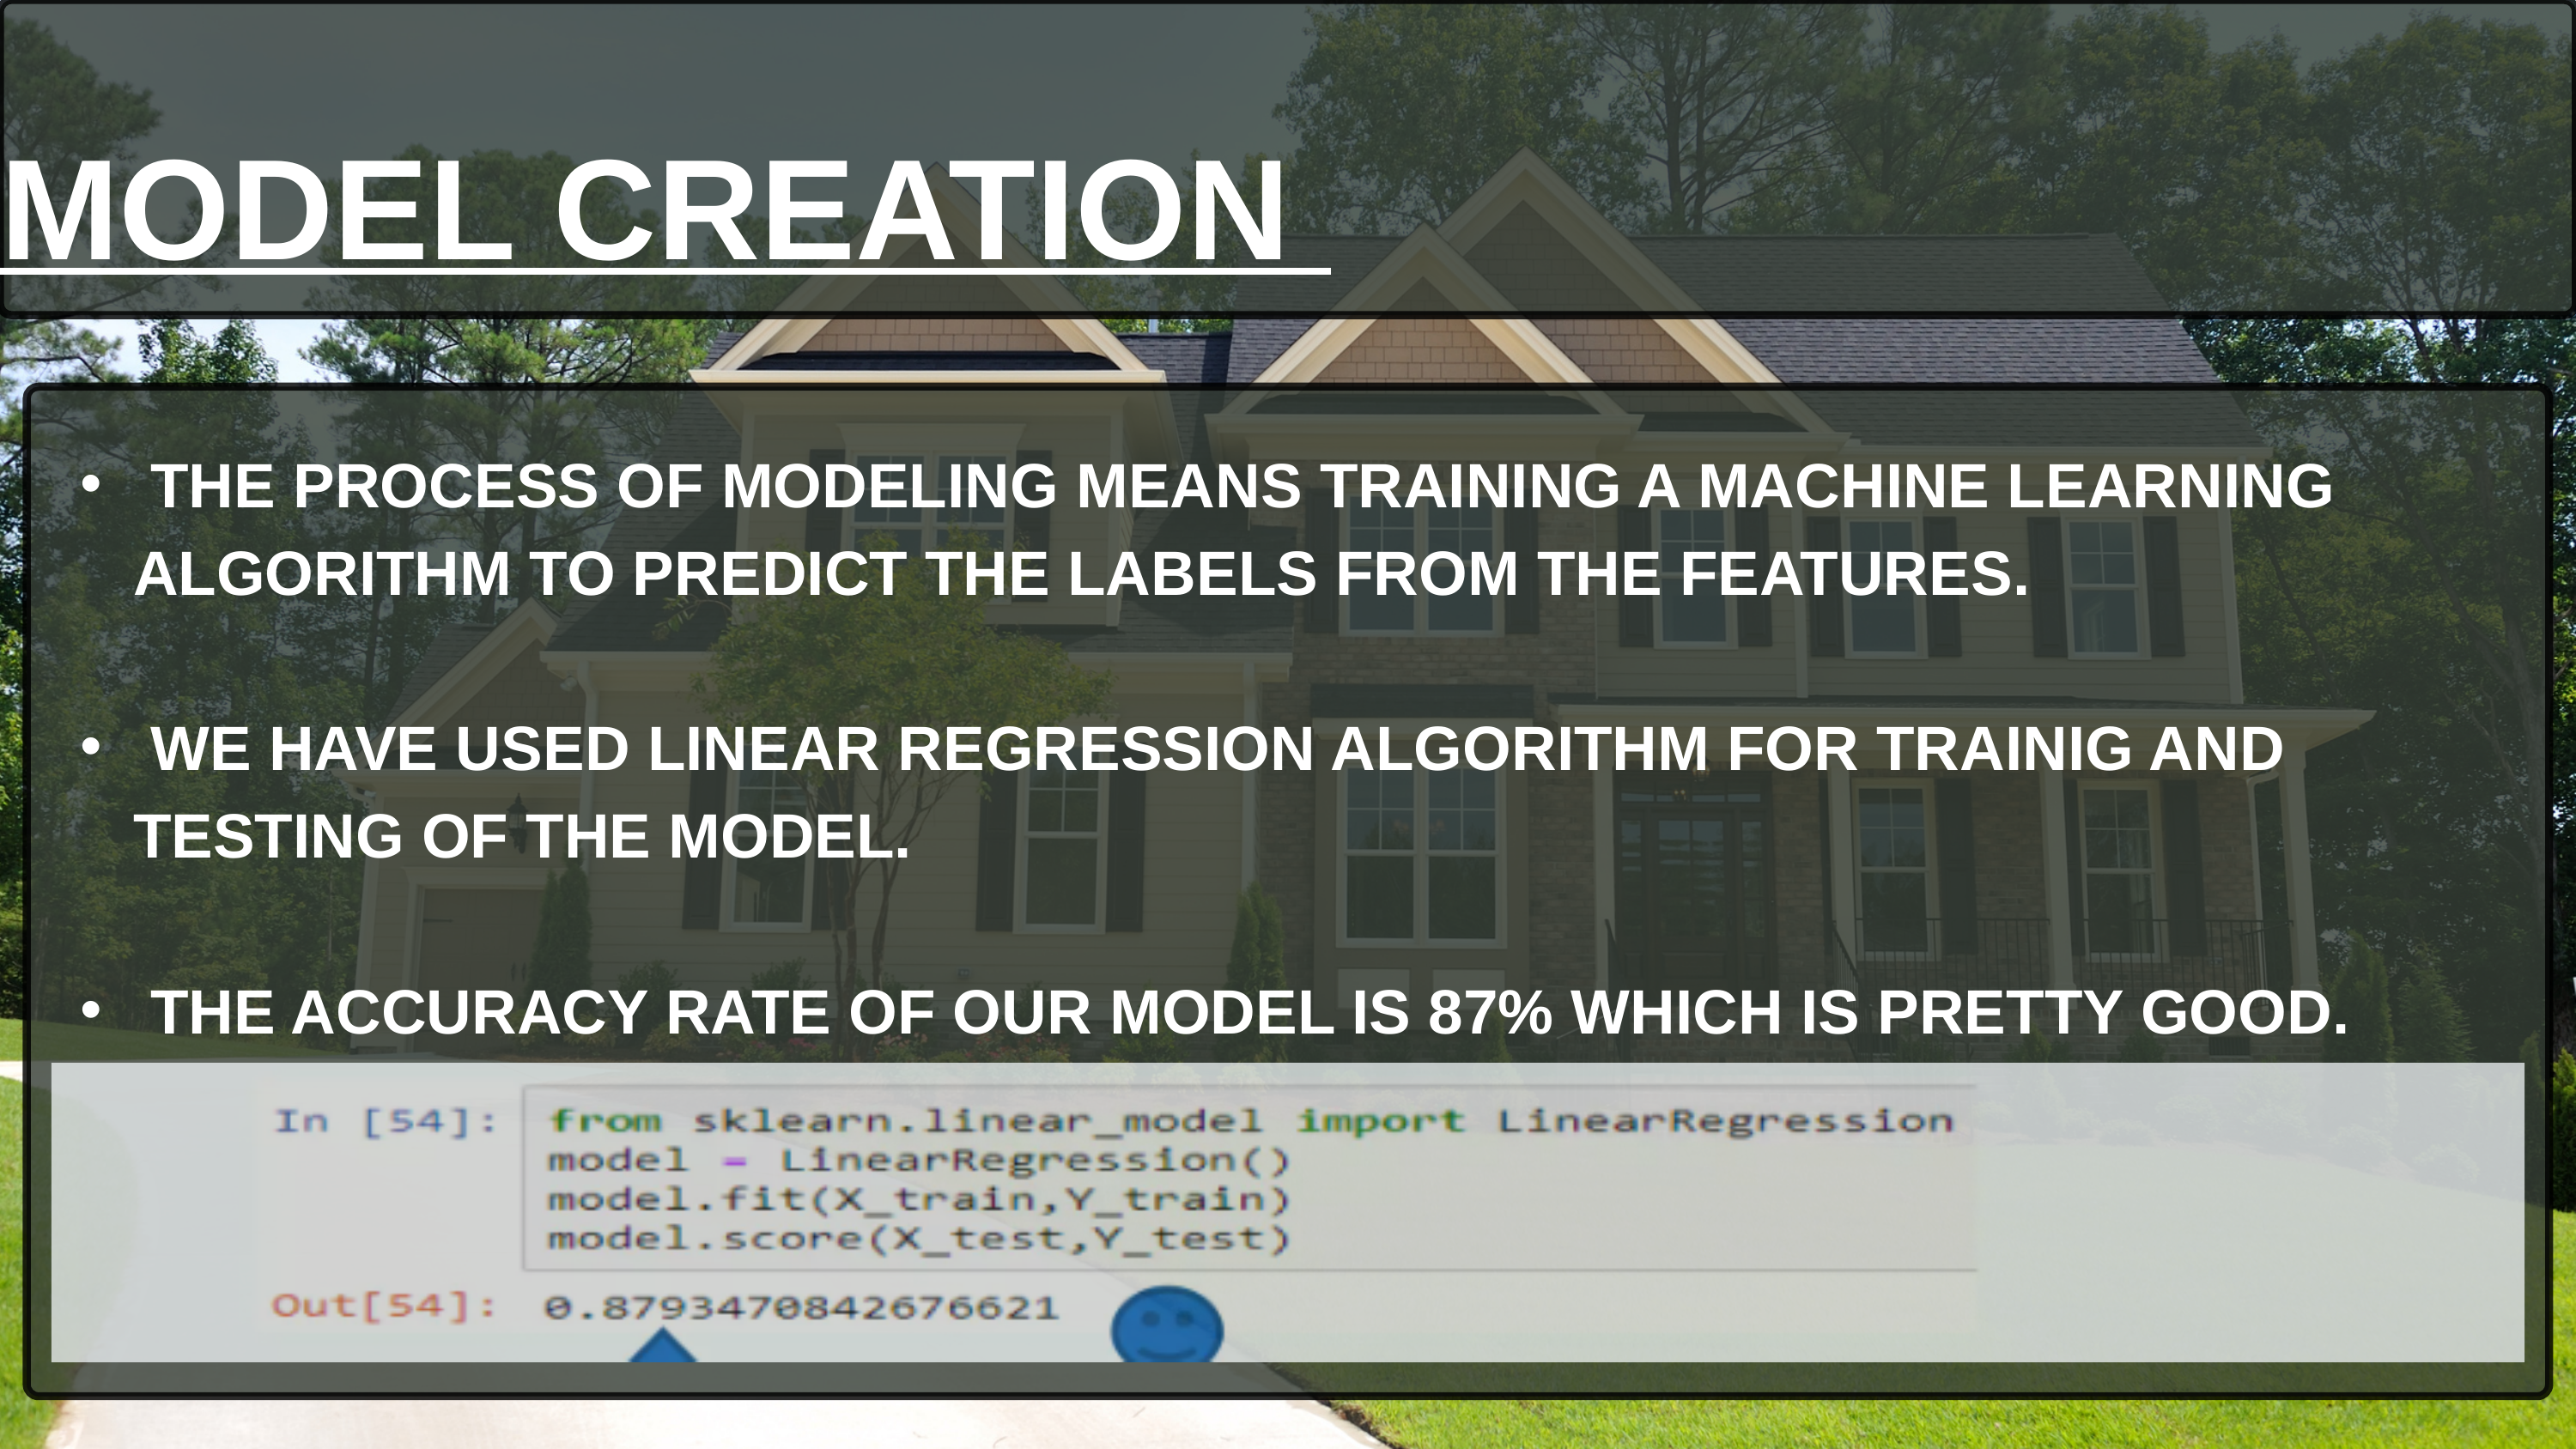

MODEL CREATION

 THE PROCESS OF MODELING MEANS TRAINING A MACHINE LEARNING ALGORITHM TO PREDICT THE LABELS FROM THE FEATURES.

 WE HAVE USED LINEAR REGRESSION ALGORITHM FOR TRAINIG AND TESTING OF THE MODEL.

 THE ACCURACY RATE OF OUR MODEL IS 87% WHICH IS PRETTY GOOD.